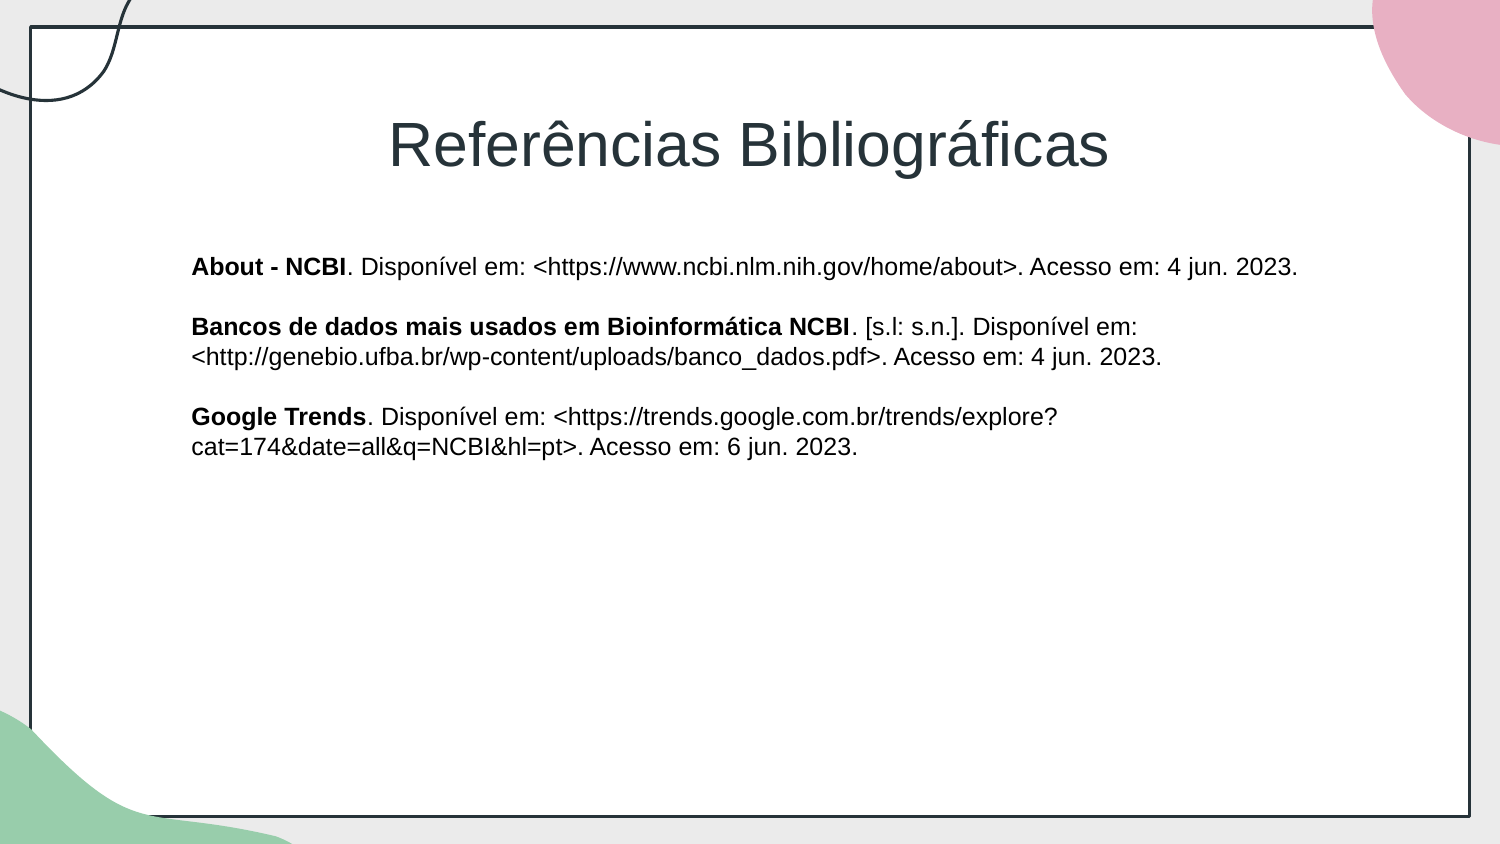

# Referências Bibliográficas

About - NCBI. Disponível em: <https://www.ncbi.nlm.nih.gov/home/about>. Acesso em: 4 jun. 2023.

Bancos de dados mais usados em Bioinformática NCBI. [s.l: s.n.]. Disponível em: <http://genebio.ufba.br/wp-content/uploads/banco_dados.pdf>. Acesso em: 4 jun. 2023.

Google Trends. Disponível em: <https://trends.google.com.br/trends/explore?cat=174&date=all&q=NCBI&hl=pt>. Acesso em: 6 jun. 2023.
‌

‌

‌